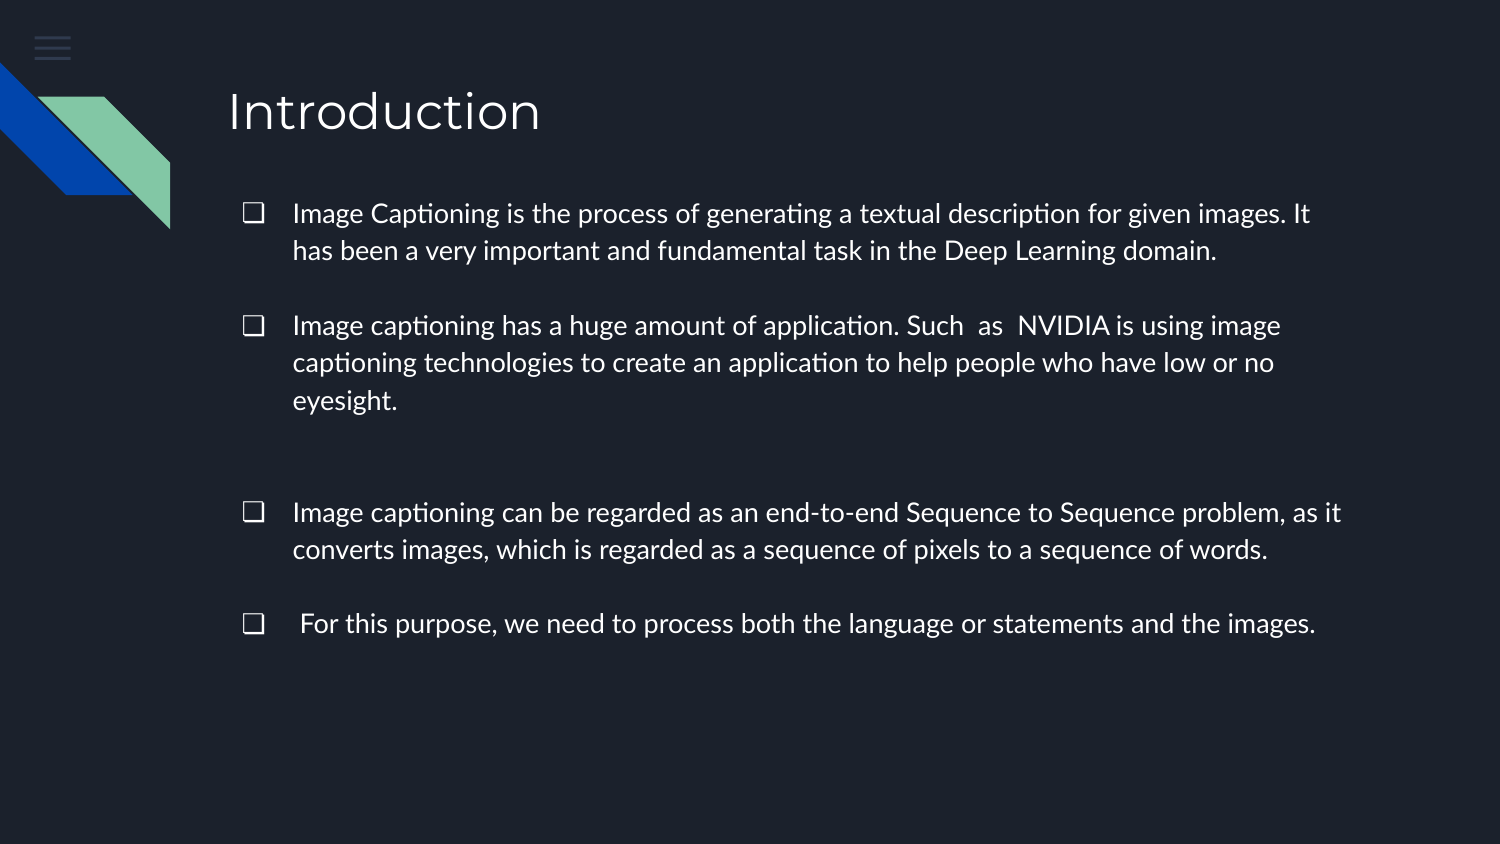

# Introduction
Image Captioning is the process of generating a textual description for given images. It has been a very important and fundamental task in the Deep Learning domain.
Image captioning has a huge amount of application. Such  as  NVIDIA is using image captioning technologies to create an application to help people who have low or no eyesight.
Image captioning can be regarded as an end-to-end Sequence to Sequence problem, as it converts images, which is regarded as a sequence of pixels to a sequence of words.
 For this purpose, we need to process both the language or statements and the images.